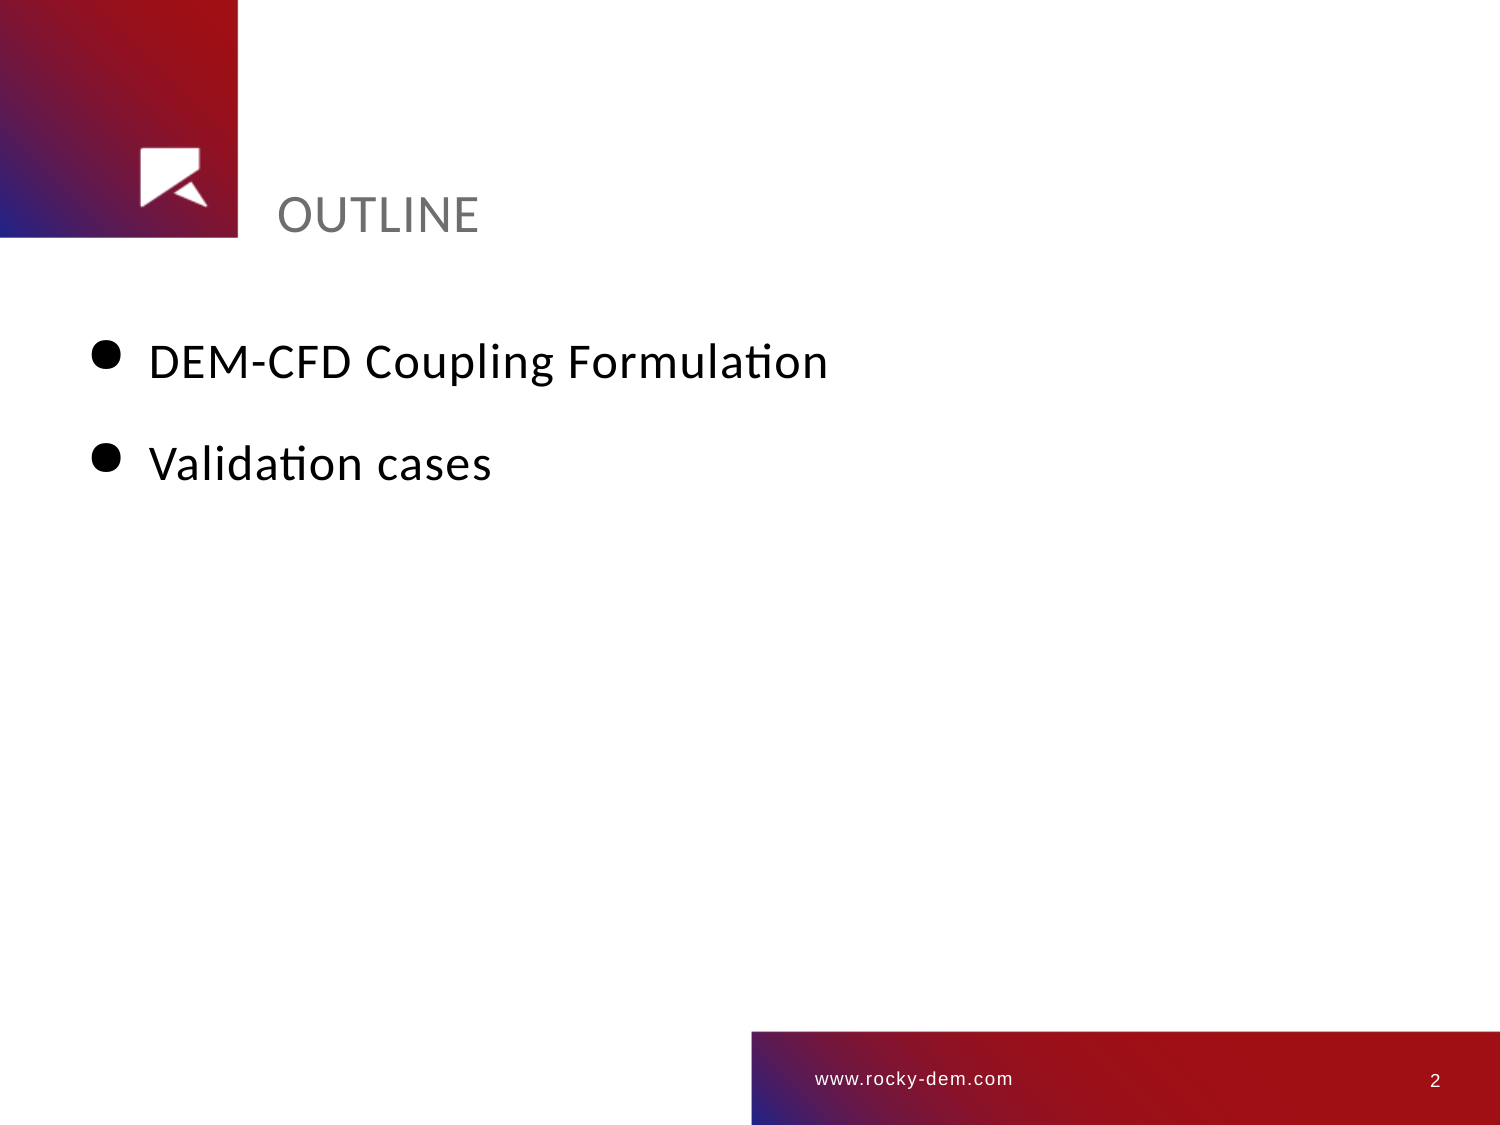

# Outline
DEM-CFD Coupling Formulation
Validation cases